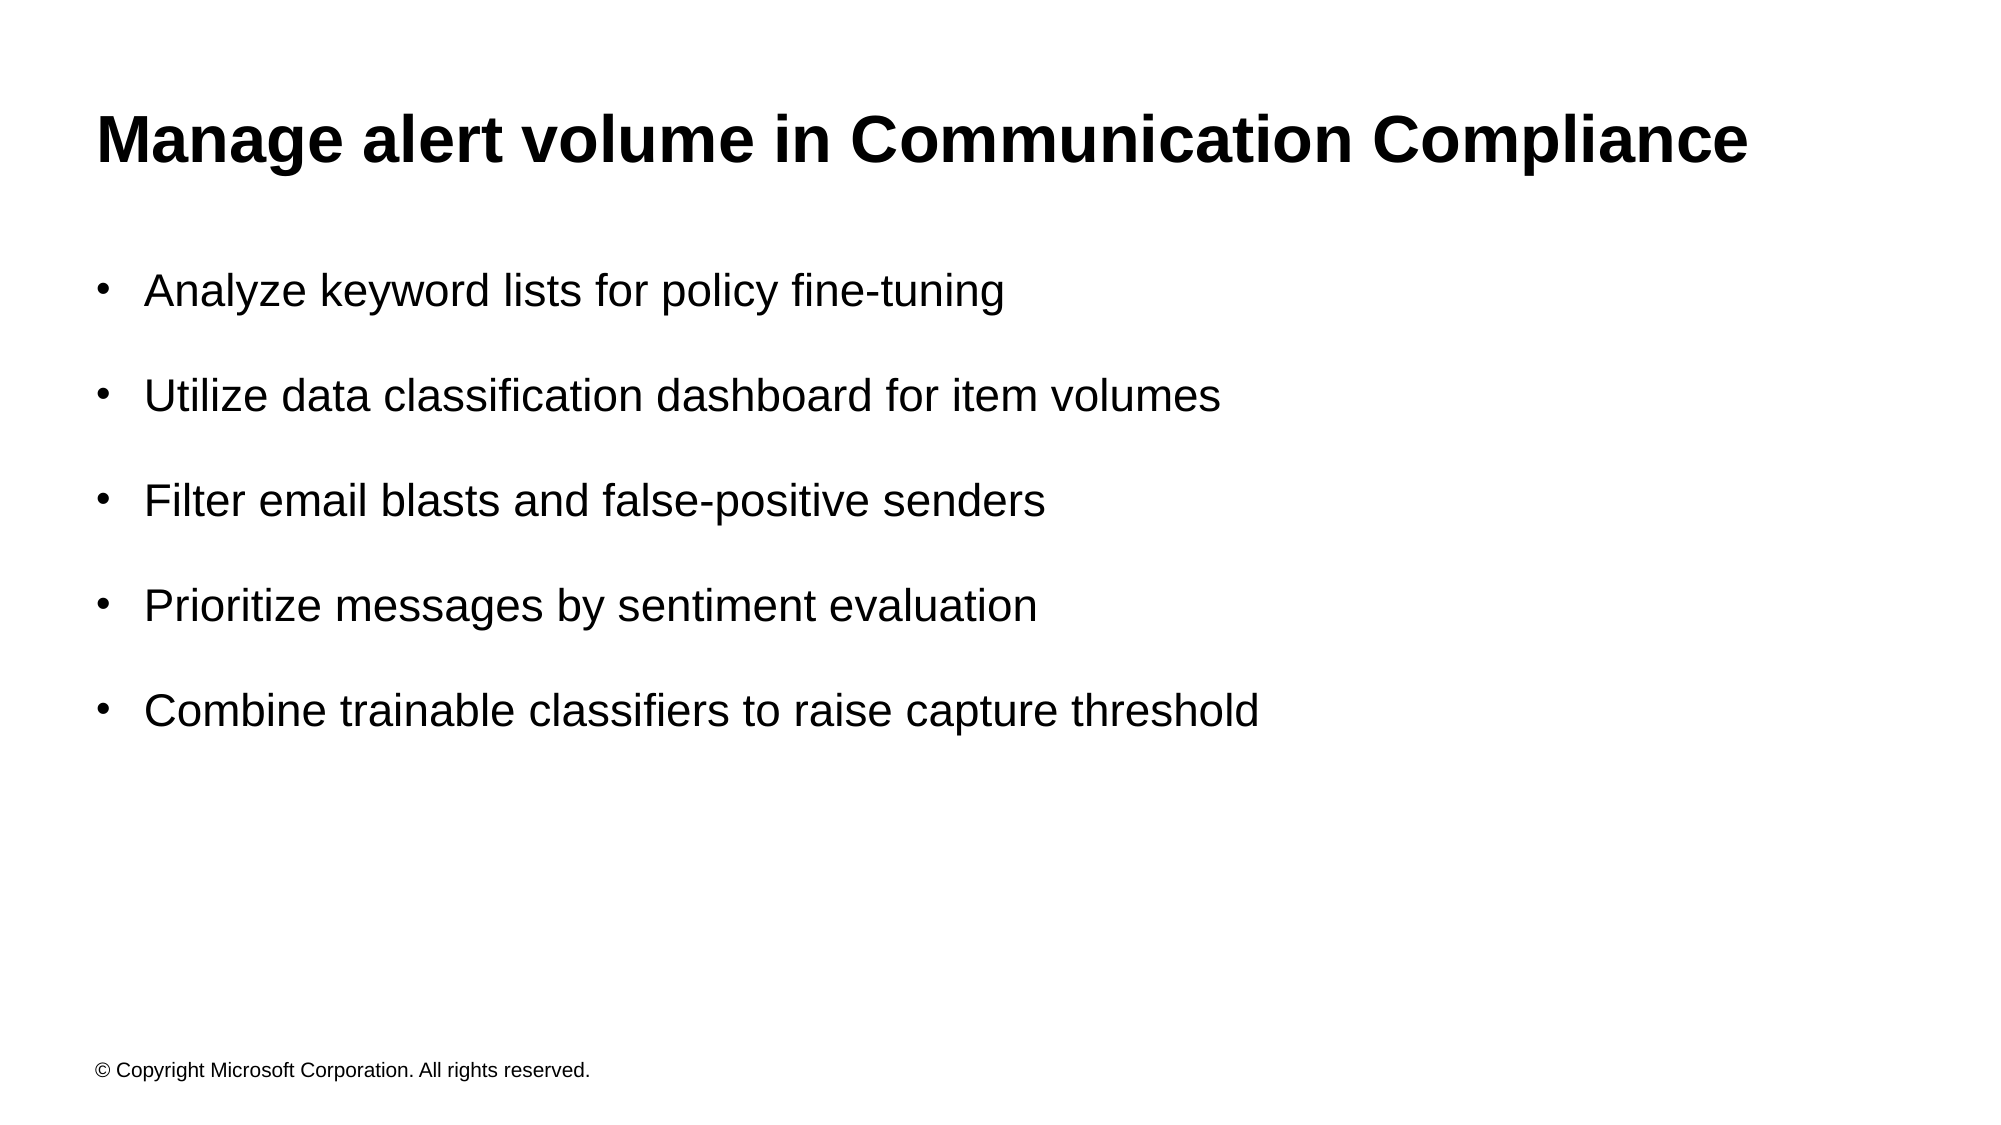

# Manage alert volume in Communication Compliance
Analyze keyword lists for policy fine-tuning
Utilize data classification dashboard for item volumes
Filter email blasts and false-positive senders
Prioritize messages by sentiment evaluation
Combine trainable classifiers to raise capture threshold